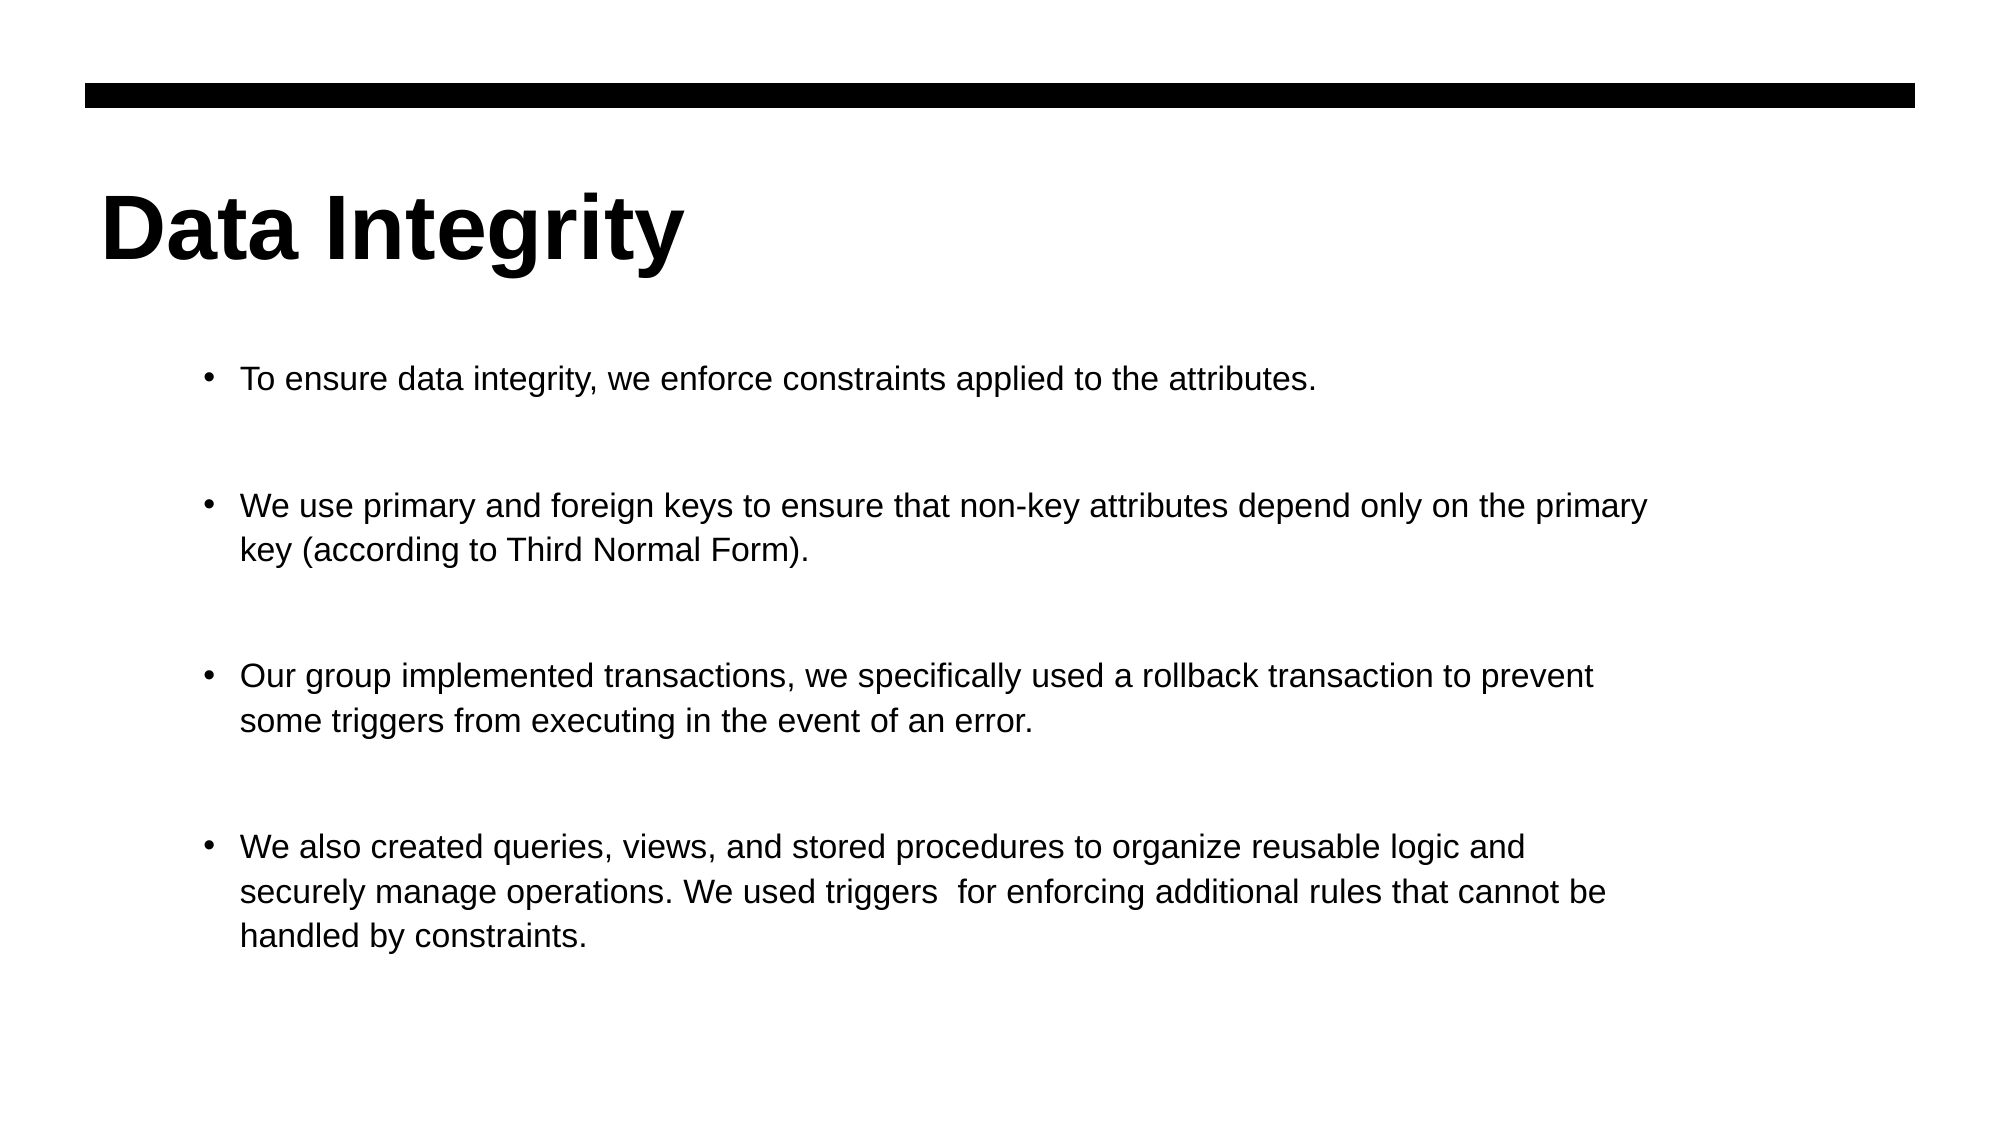

# Data Integrity
To ensure data integrity, we enforce constraints applied to the attributes.

We use primary and foreign keys to ensure that non-key attributes depend only on the primary key (according to Third Normal Form).

Our group implemented transactions, we specifically used a rollback transaction to prevent some triggers from executing in the event of an error.

We also created queries, views, and stored procedures to organize reusable logic and securely manage operations. We used triggers  for enforcing additional rules that cannot be handled by constraints.